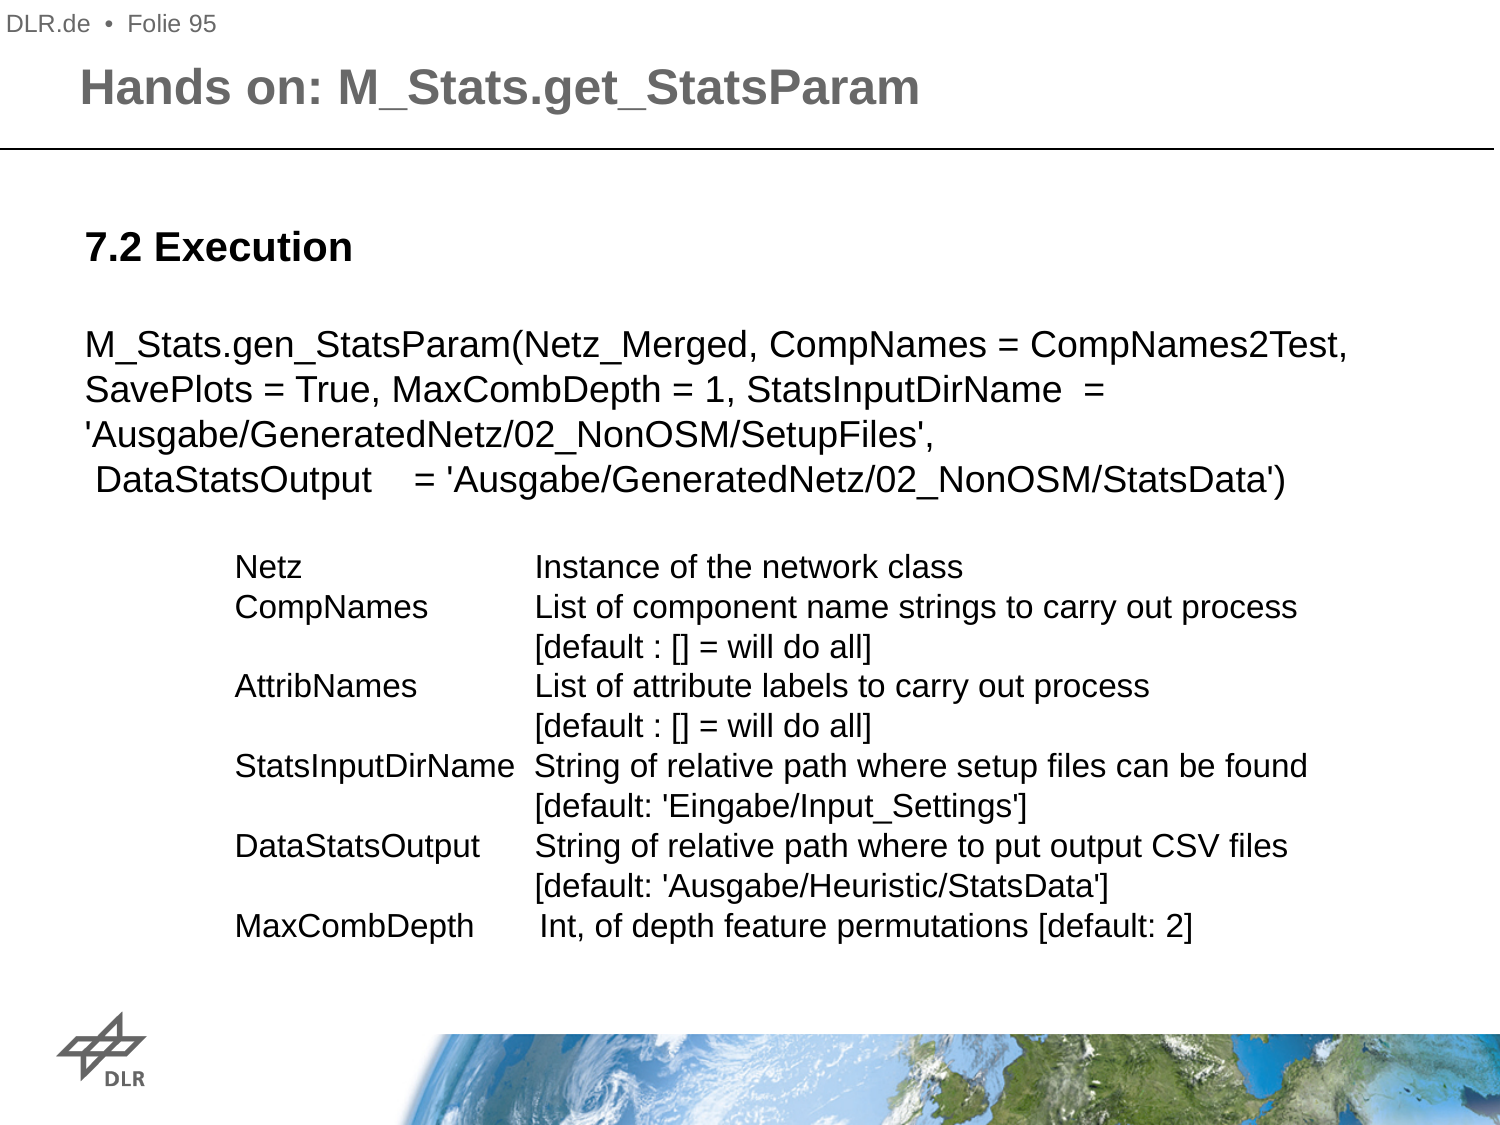

DLR.de  •  Folie 95
Hands on: M_Stats.get_StatsParam
7.2 Execution

M_Stats.gen_StatsParam(Netz_Merged, CompNames = CompNames2Test, SavePlots = True, MaxCombDepth = 1, StatsInputDirName  = 'Ausgabe/GeneratedNetz/02_NonOSM/SetupFiles',
 DataStatsOutput    = 'Ausgabe/GeneratedNetz/02_NonOSM/StatsData')

	Netz               	Instance of the network class
        	CompNames          	List of component name strings to carry out process
			[default : [] = will do all]
        	AttribNames        	List of attribute labels to carry out process
			[default : [] = will do all]
        	StatsInputDirName  String of relative path where setup files can be found
			[default: 'Eingabe/Input_Settings']
        	DataStatsOutput    	String of relative path where to put output CSV files
			[default: 'Ausgabe/Heuristic/StatsData']
        	MaxCombDepth       Int, of depth feature permutations [default: 2]